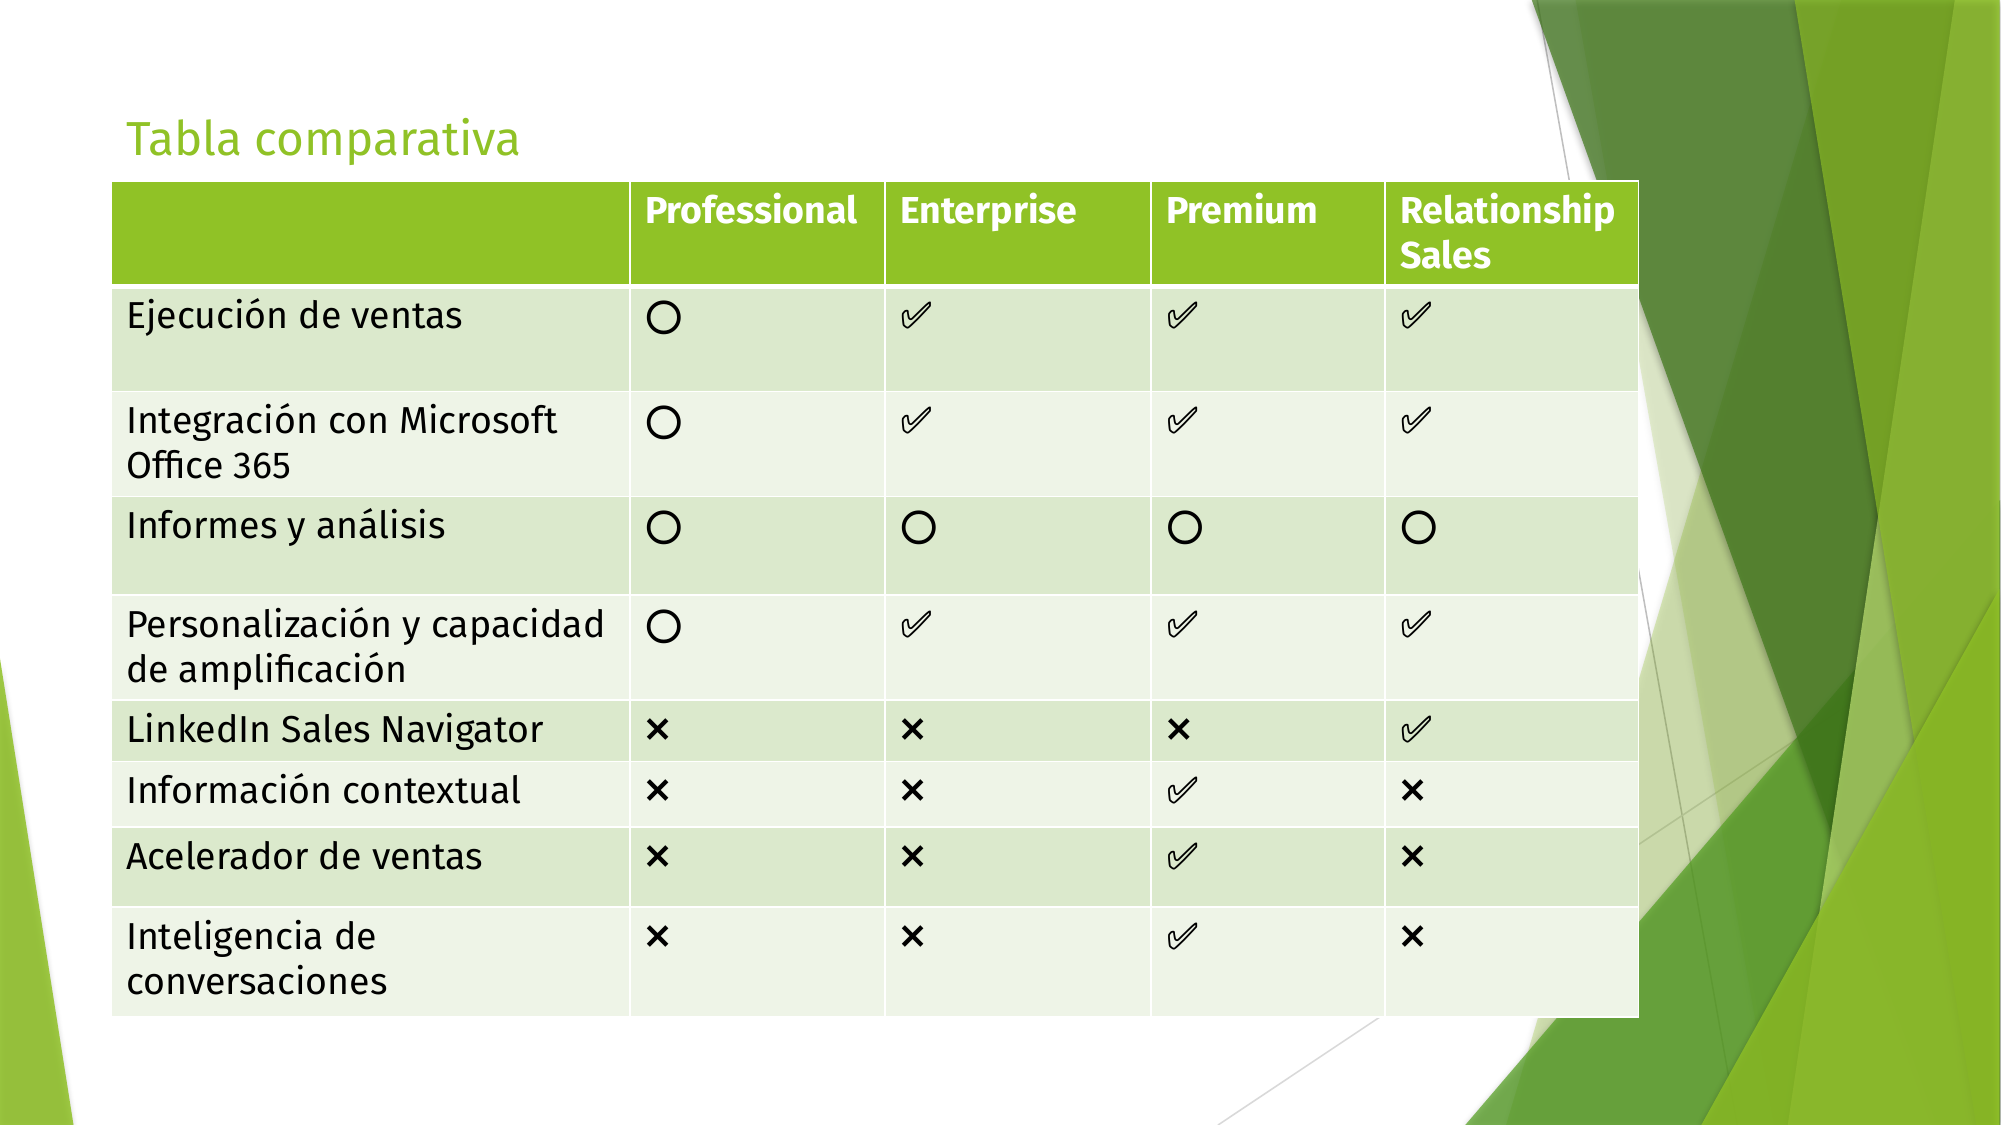

# Tabla comparativa
|  | Professional | Enterprise | Premium | Relationship Sales |
| --- | --- | --- | --- | --- |
| Ejecución de ventas | ⭕ | ✅ | ✅ | ✅ |
| Integración con Microsoft Office 365 | ⭕ | ✅ | ✅ | ✅ |
| Informes y análisis | ⭕ | ⭕ | ⭕ | ⭕ |
| Personalización y capacidad de amplificación | ⭕ | ✅ | ✅ | ✅ |
| LinkedIn Sales Navigator | ❌ | ❌ | ❌ | ✅ |
| Información contextual | ❌ | ❌ | ✅ | ❌ |
| Acelerador de ventas | ❌ | ❌ | ✅ | ❌ |
| Inteligencia de conversaciones | ❌ | ❌ | ✅ | ❌ |